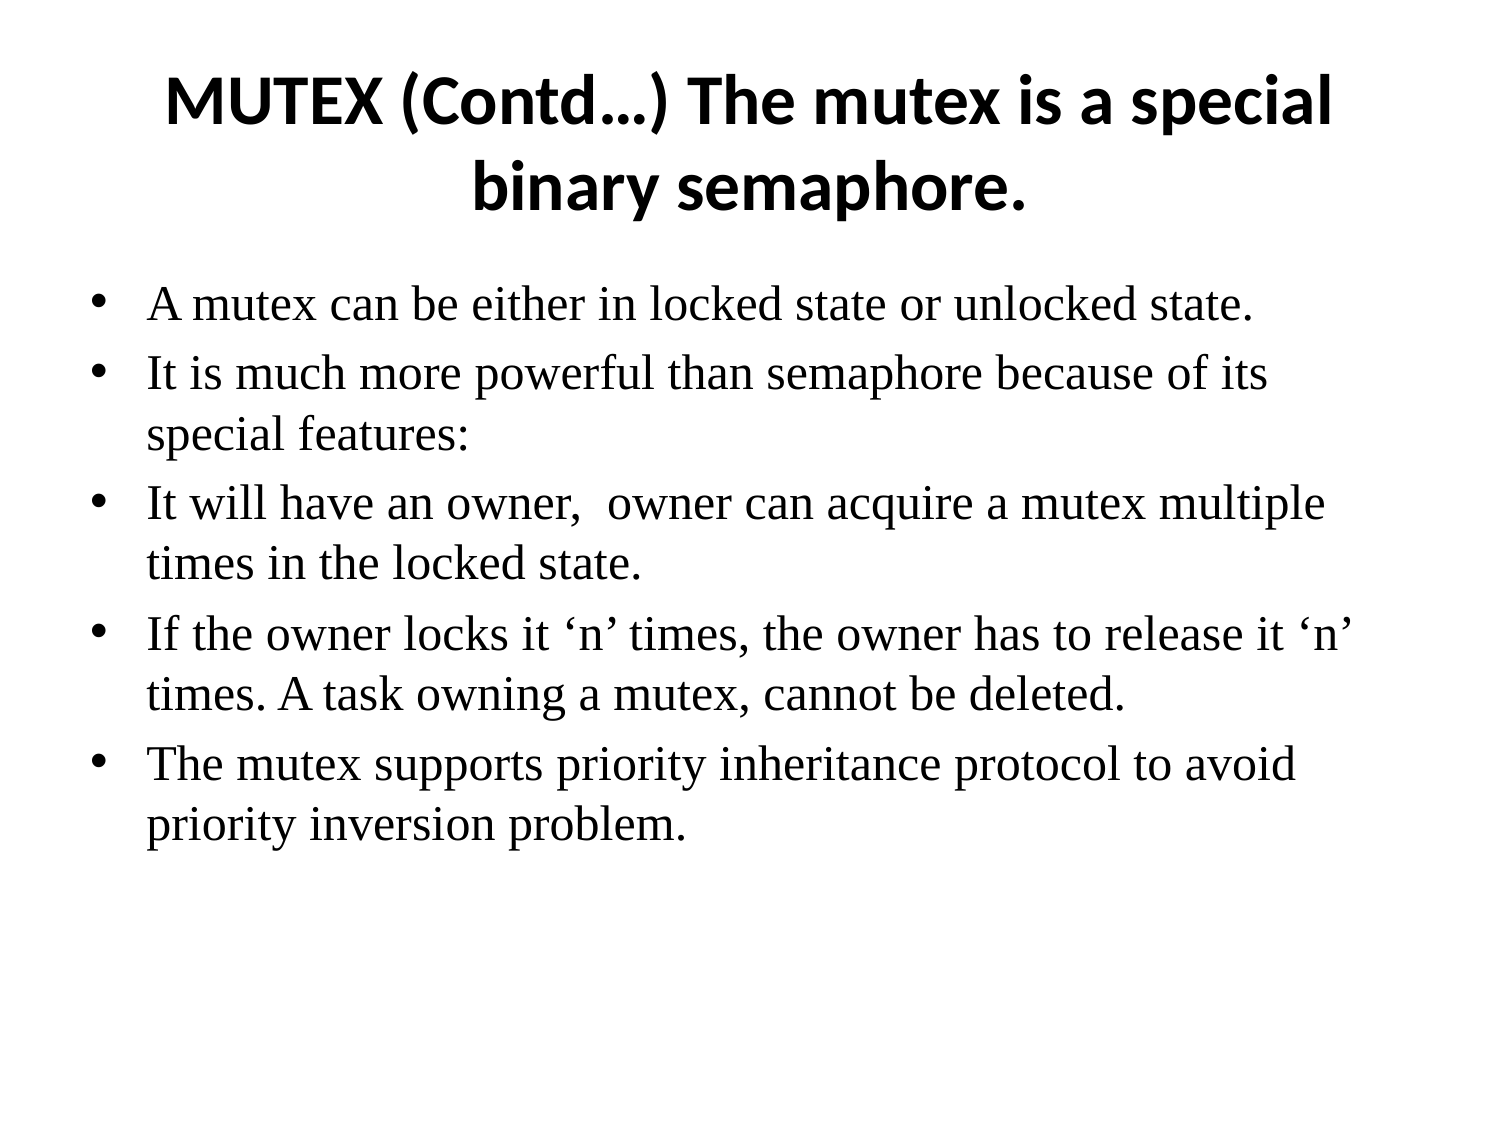

# MUTEX (Contd…) The mutex is a special binary semaphore.
A mutex can be either in locked state or unlocked state.
It is much more powerful than semaphore because of its special features:
It will have an owner,  owner can acquire a mutex multiple times in the locked state.
If the owner locks it ‘n’ times, the owner has to release it ‘n’ times. A task owning a mutex, cannot be deleted.
The mutex supports priority inheritance protocol to avoid priority inversion problem.